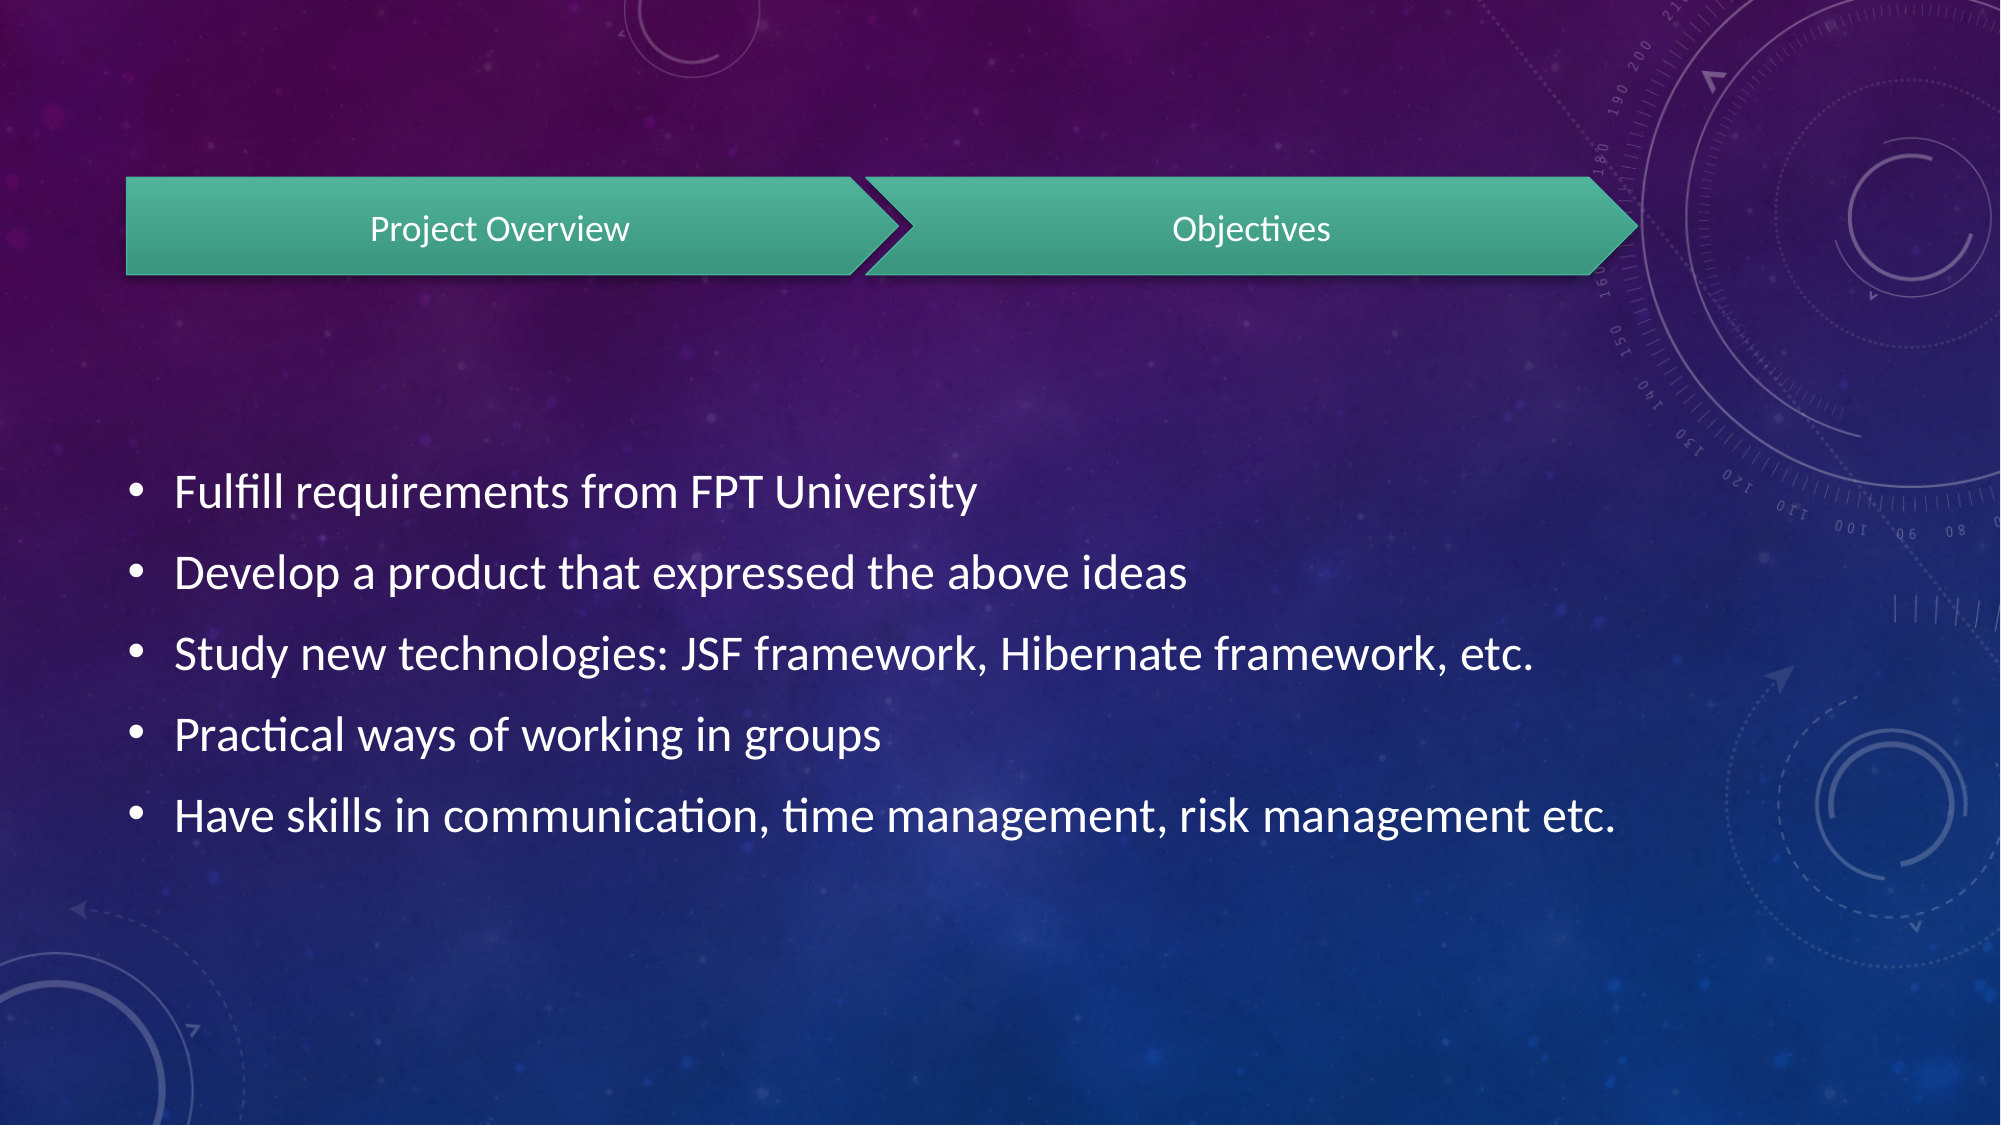

Project Overview
Objectives
Fulfill requirements from FPT University
Develop a product that expressed the above ideas
Study new technologies: JSF framework, Hibernate framework, etc.
Practical ways of working in groups
Have skills in communication, time management, risk management etc.